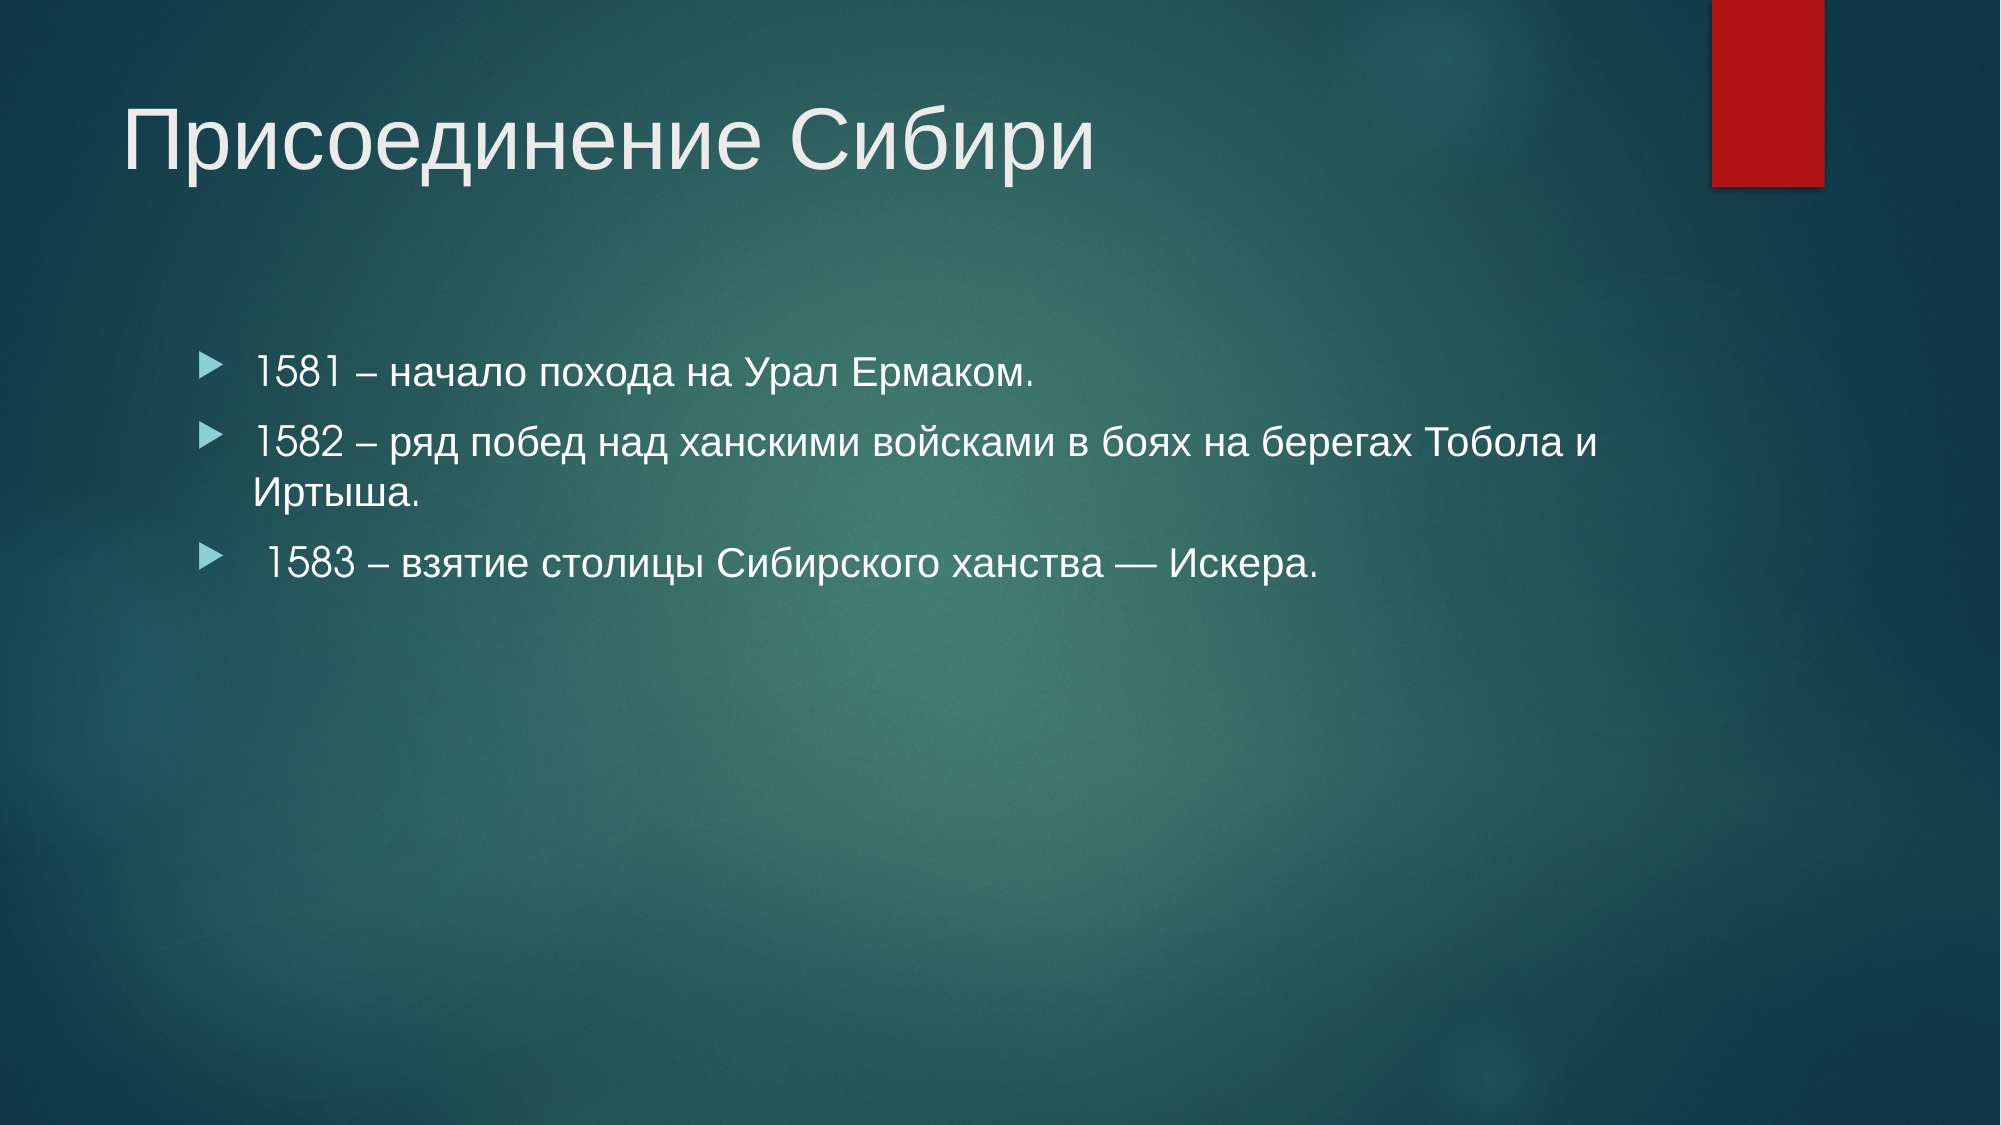

# Присоединение Сибири
1581 – начало похода на Урал Ермаком.
1582 – ряд побед над ханскими войсками в боях на берегах Тобола и Иртыша.
 1583 – взятие столицы Сибирского ханства — Искера.